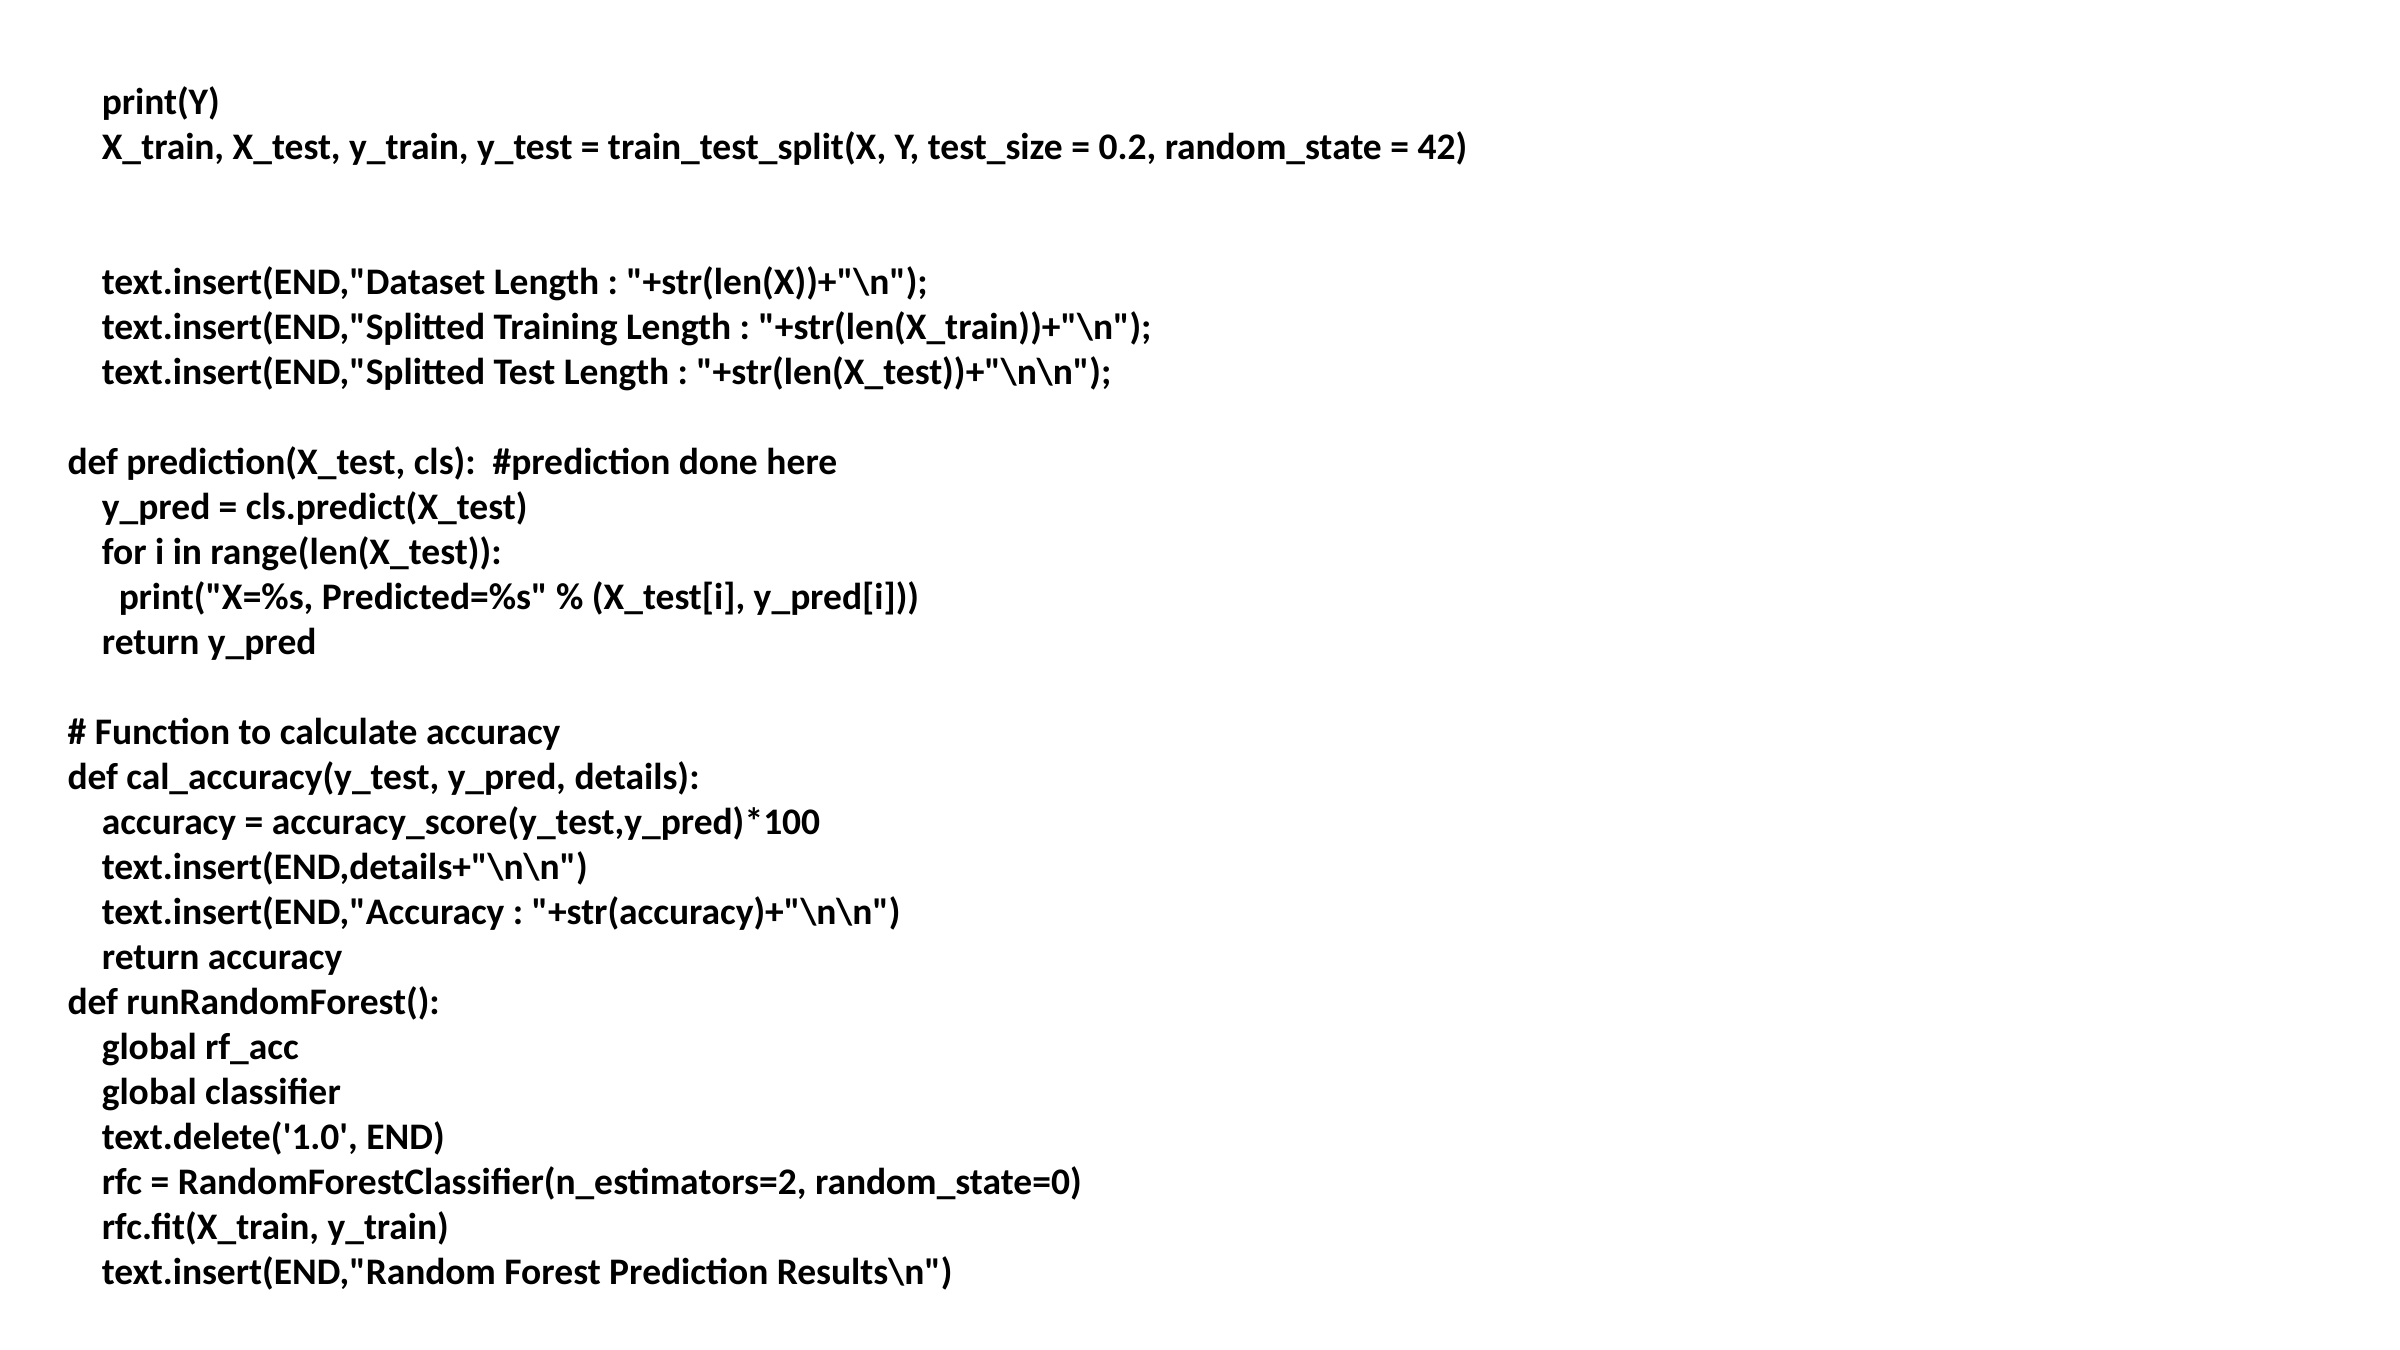

print(Y)
    X_train, X_test, y_train, y_test = train_test_split(X, Y, test_size = 0.2, random_state = 42)

    text.insert(END,"Dataset Length : "+str(len(X))+"\n");
    text.insert(END,"Splitted Training Length : "+str(len(X_train))+"\n");
    text.insert(END,"Splitted Test Length : "+str(len(X_test))+"\n\n");

def prediction(X_test, cls):  #prediction done here
    y_pred = cls.predict(X_test)
    for i in range(len(X_test)):
      print("X=%s, Predicted=%s" % (X_test[i], y_pred[i]))
    return y_pred

# Function to calculate accuracy
def cal_accuracy(y_test, y_pred, details):
    accuracy = accuracy_score(y_test,y_pred)*100
    text.insert(END,details+"\n\n")
    text.insert(END,"Accuracy : "+str(accuracy)+"\n\n")
    return accuracy
def runRandomForest():
    global rf_acc
    global classifier
    text.delete('1.0', END)
    rfc = RandomForestClassifier(n_estimators=2, random_state=0)
    rfc.fit(X_train, y_train)
    text.insert(END,"Random Forest Prediction Results\n")